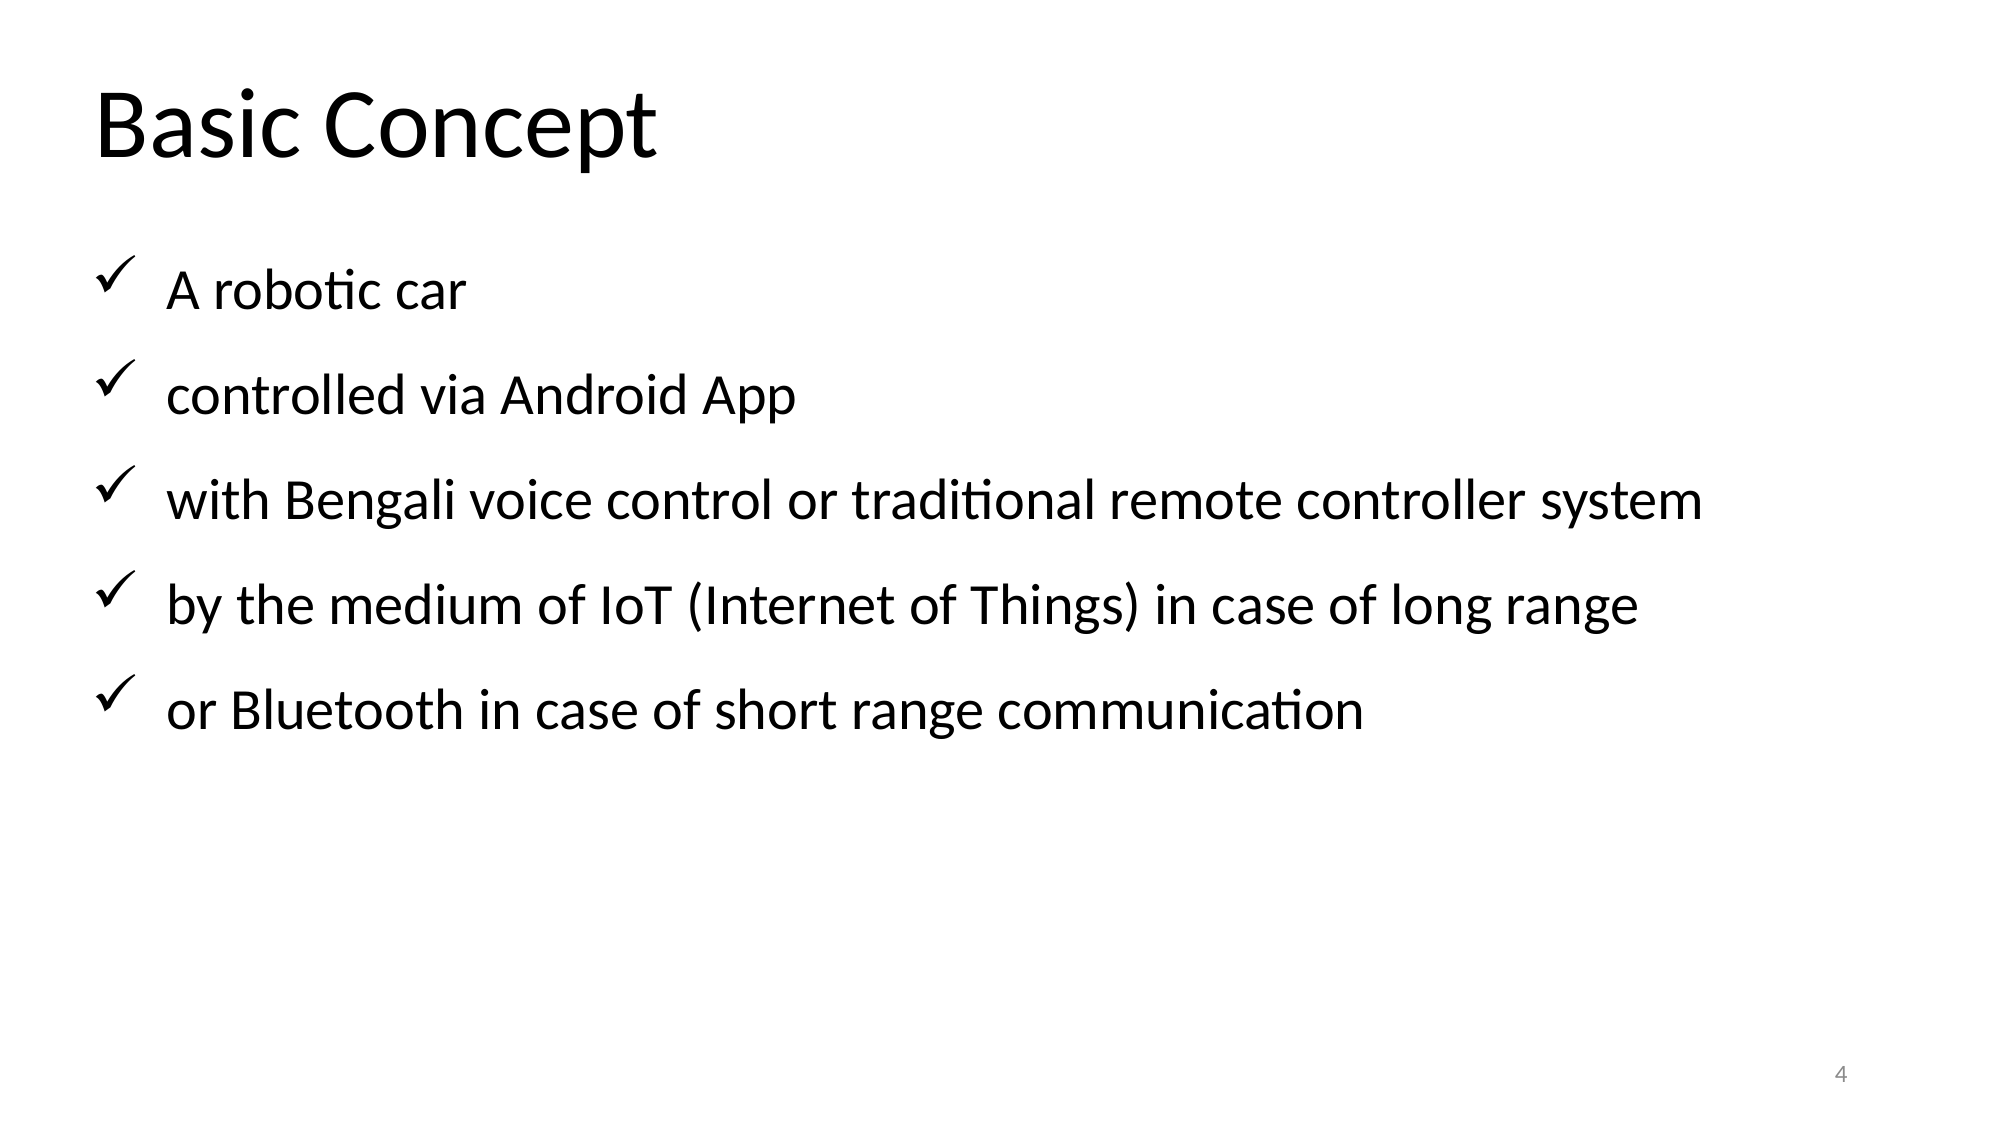

Basic Concept
A robotic car
controlled via Android App
with Bengali voice control or traditional remote controller system
by the medium of IoT (Internet of Things) in case of long range
or Bluetooth in case of short range communication
4